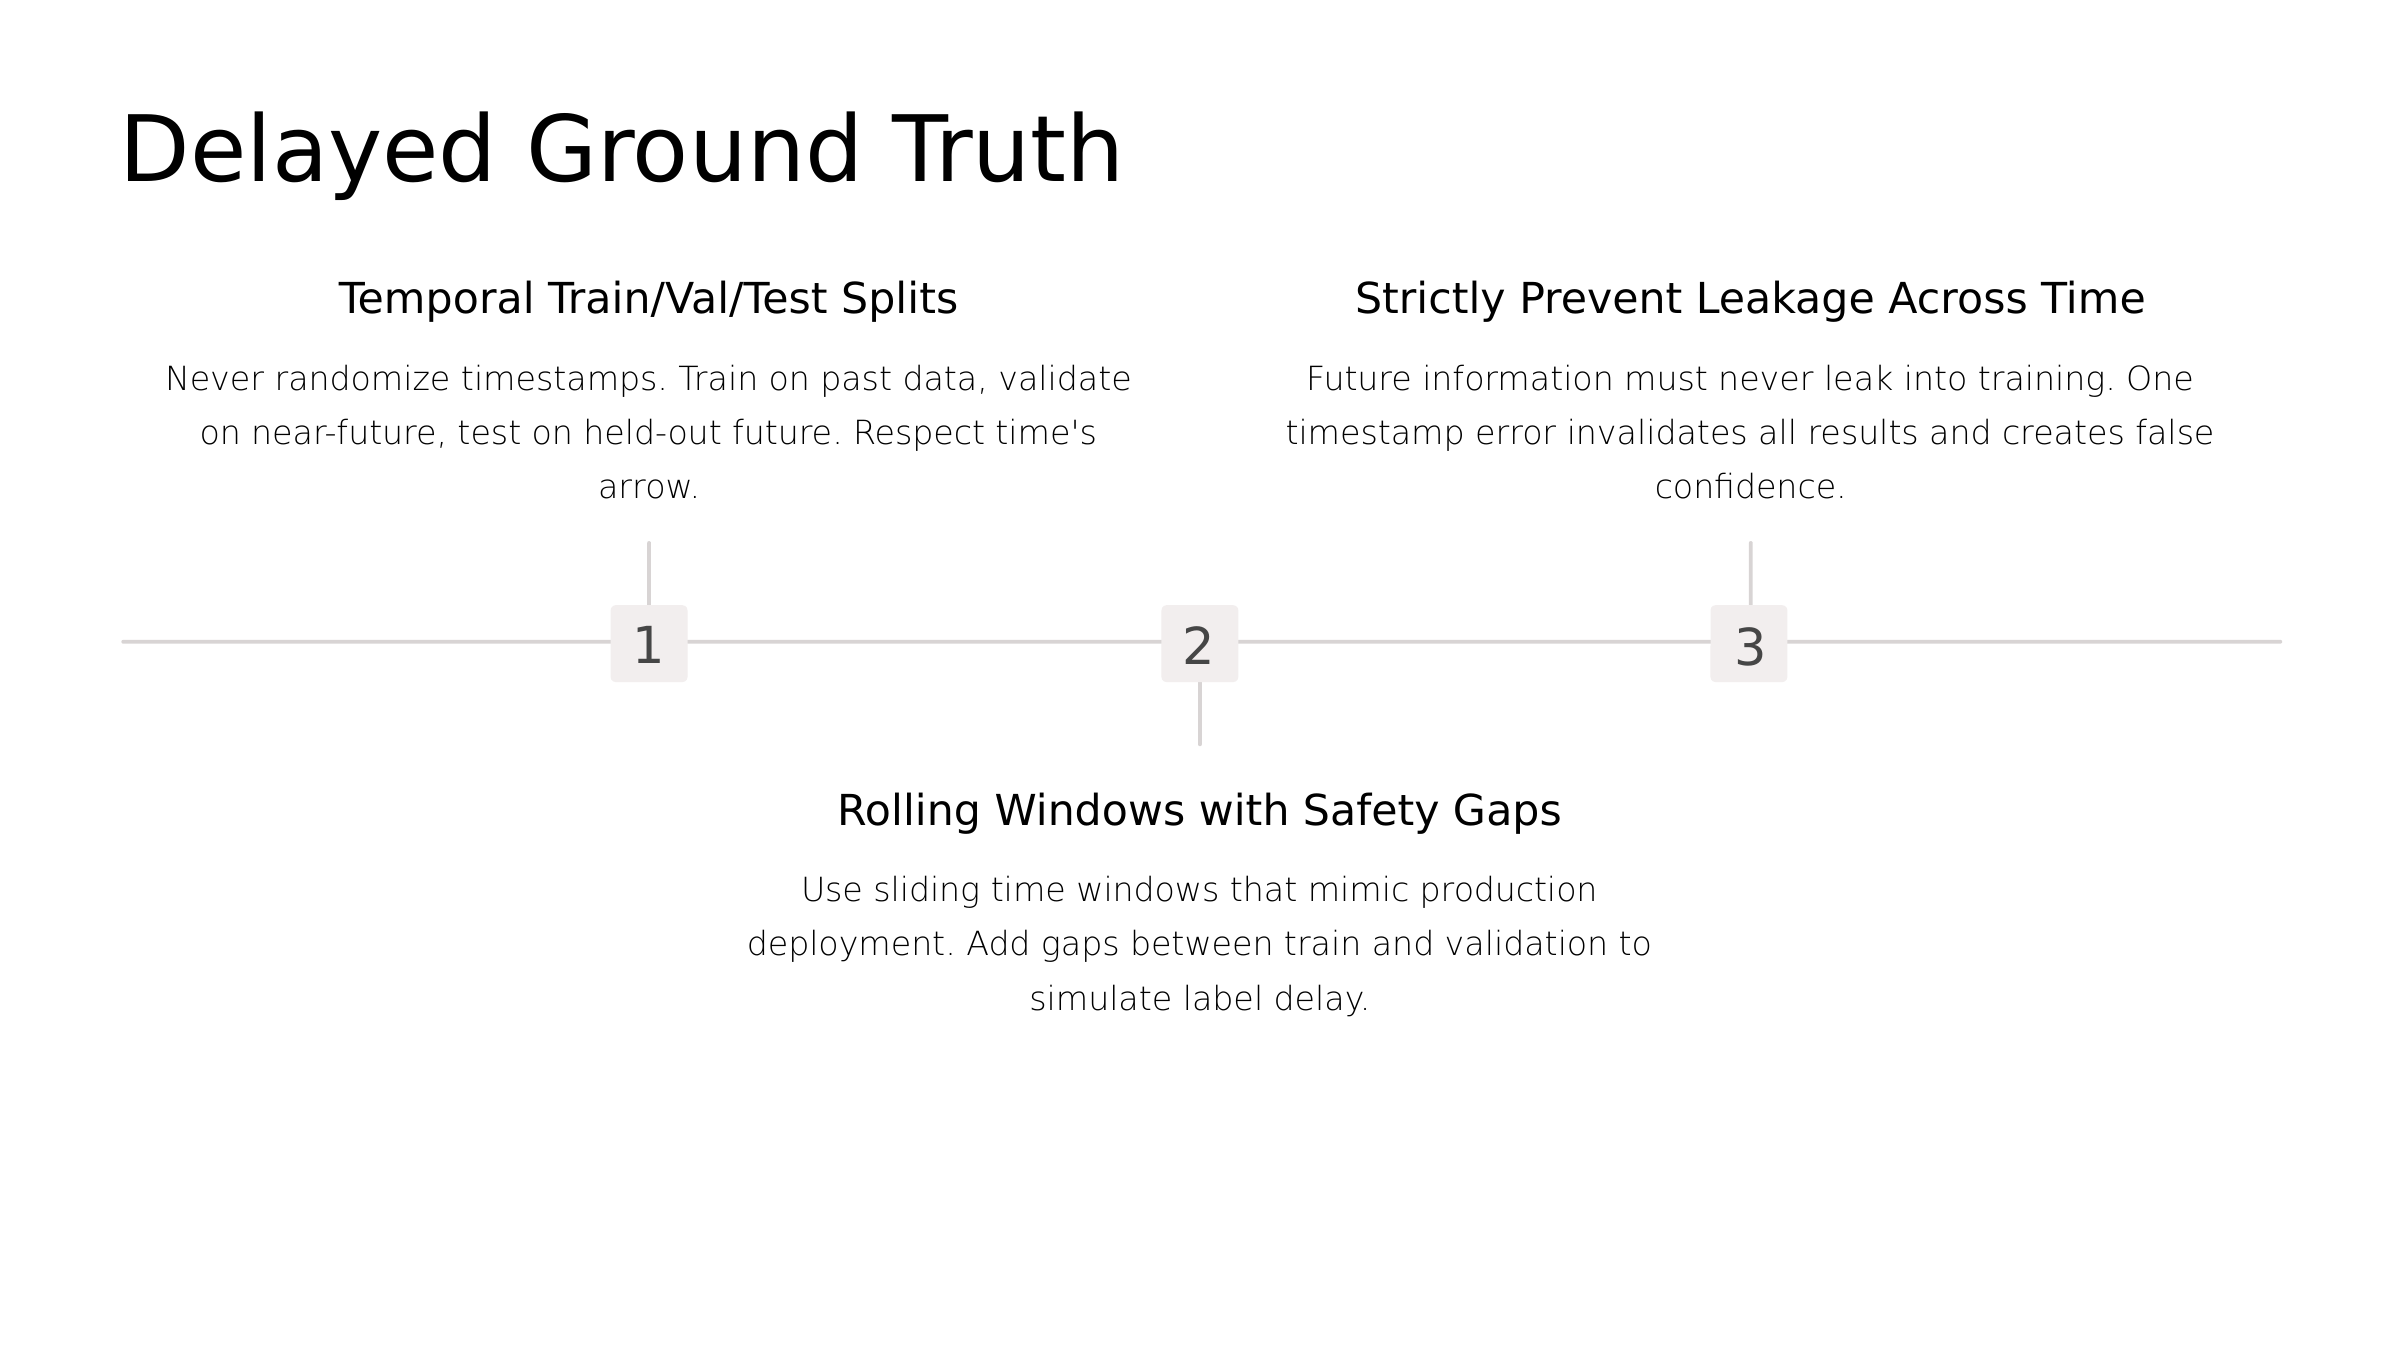

Delayed Ground Truth
Temporal Train/Val/Test Splits
Strictly Prevent Leakage Across Time
Never randomize timestamps. Train on past data, validate on near-future, test on held-out future. Respect time's arrow.
Future information must never leak into training. One timestamp error invalidates all results and creates false confidence.

1
2
3

Rolling Windows with Safety Gaps
Use sliding time windows that mimic production deployment. Add gaps between train and validation to simulate label delay.